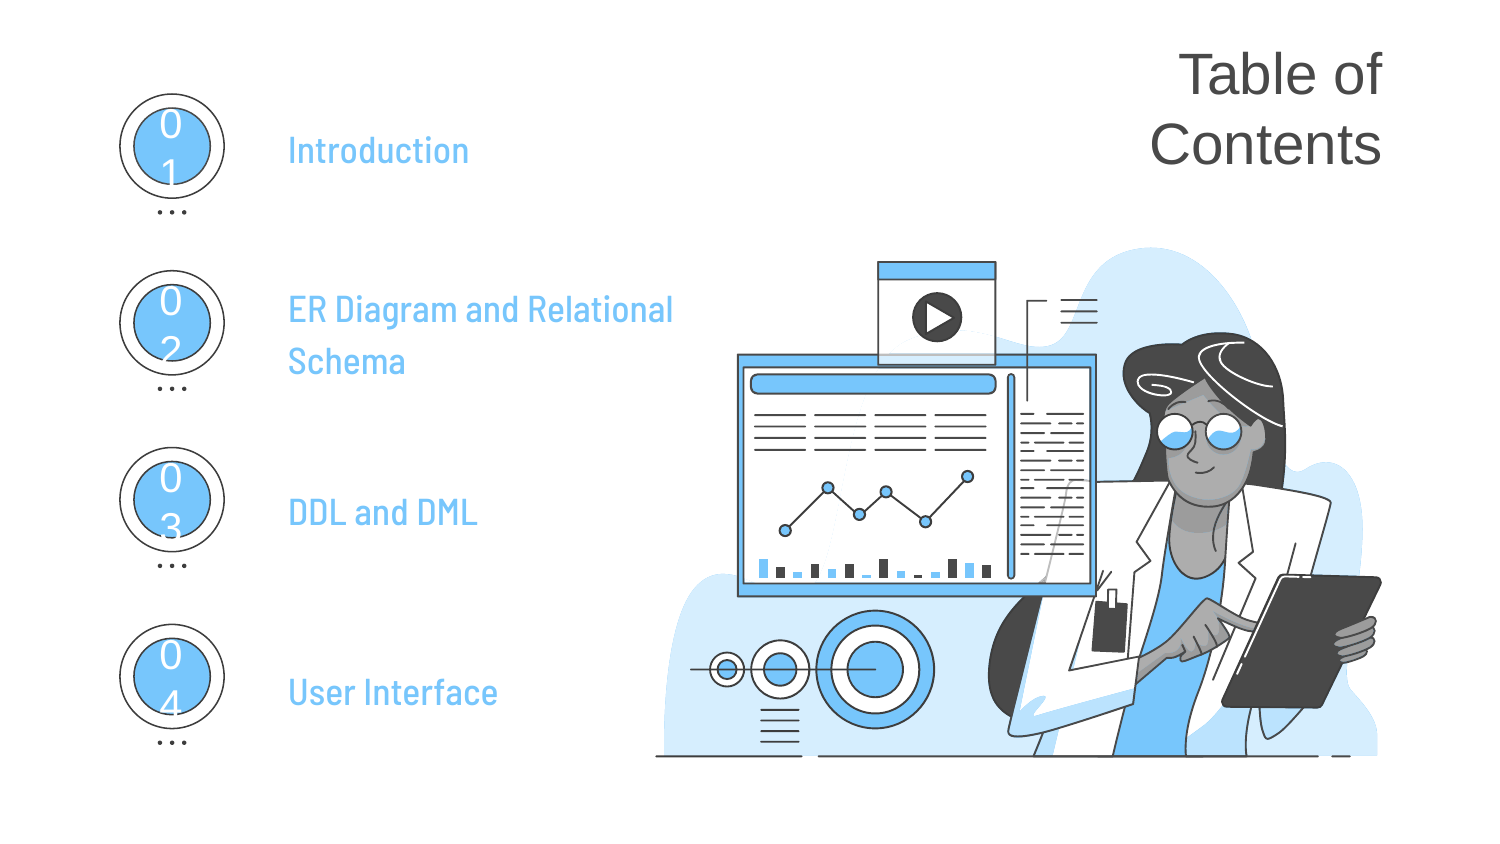

# Table of Contents

Introduction
01

ER Diagram and Relational Schema

02

DDL and DML

03

User Interface
04